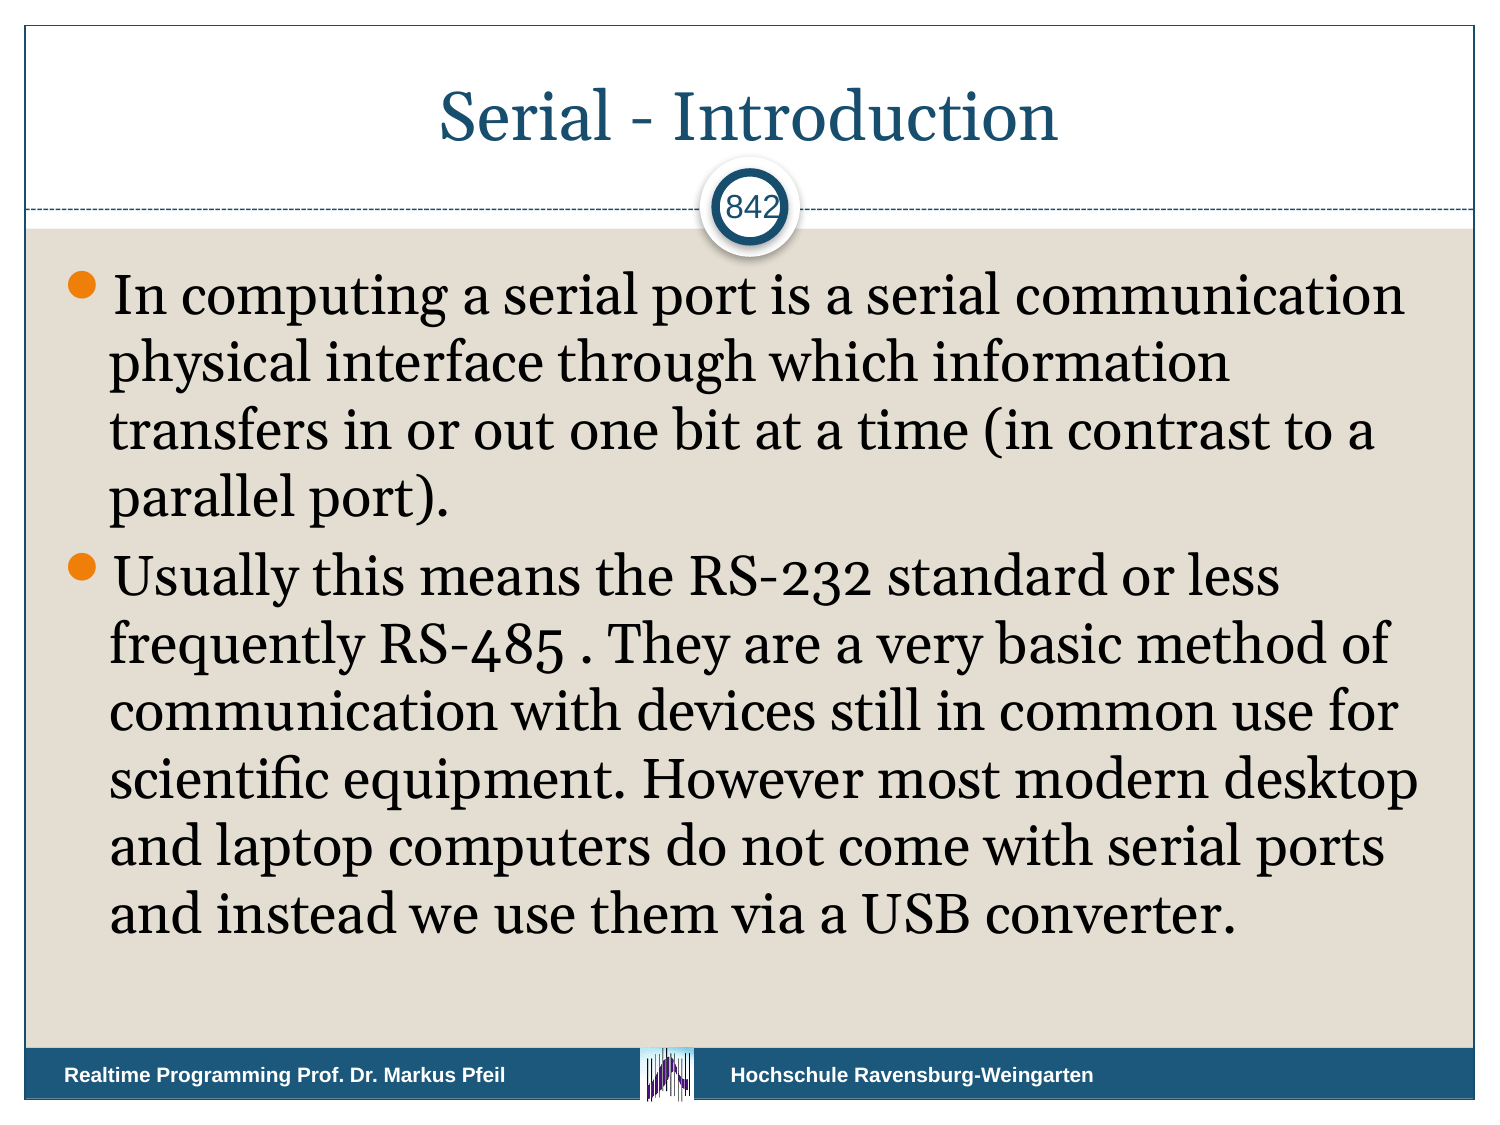

# Serial - Introduction
842
In computing a serial port is a serial communication physical interface through which information transfers in or out one bit at a time (in contrast to a parallel port).
Usually this means the RS-232 standard or less frequently RS-485 . They are a very basic method of communication with devices still in common use for scientific equipment. However most modern desktop and laptop computers do not come with serial ports and instead we use them via a USB converter.
Realtime Programming Prof. Dr. Markus Pfeil